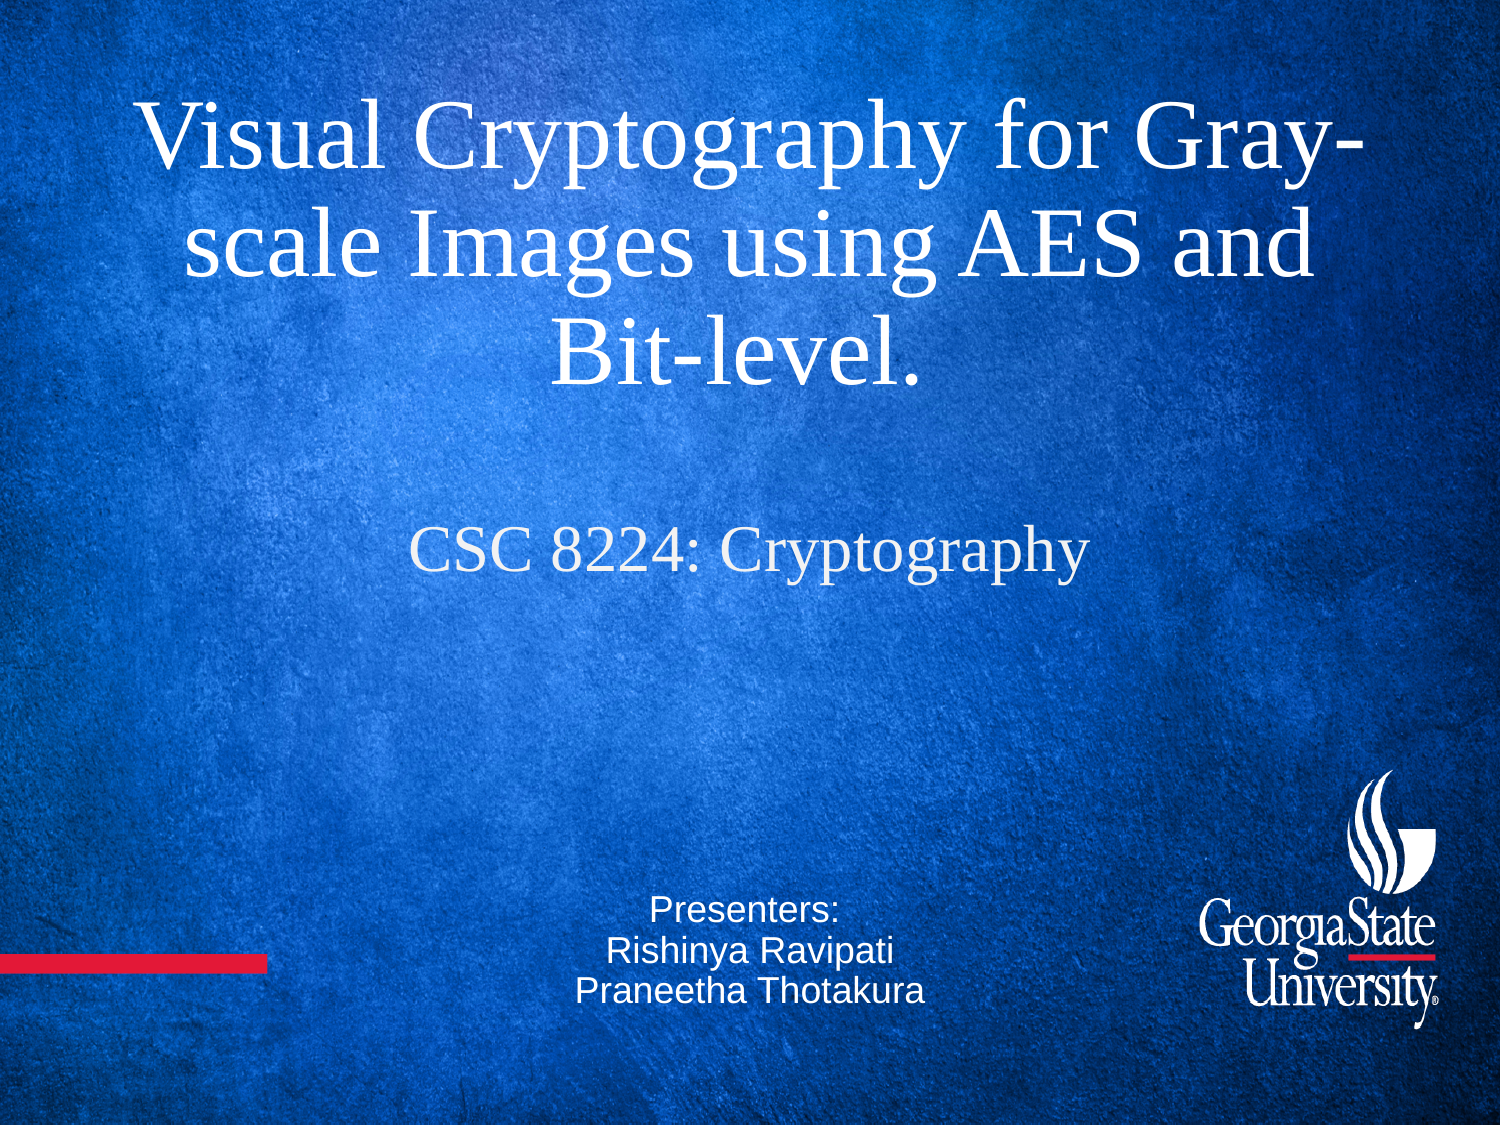

# Visual Cryptography for Gray-scale Images using AES and Bit-level. CSC 8224: Cryptography
Presenters:
Rishinya Ravipati
Praneetha Thotakura